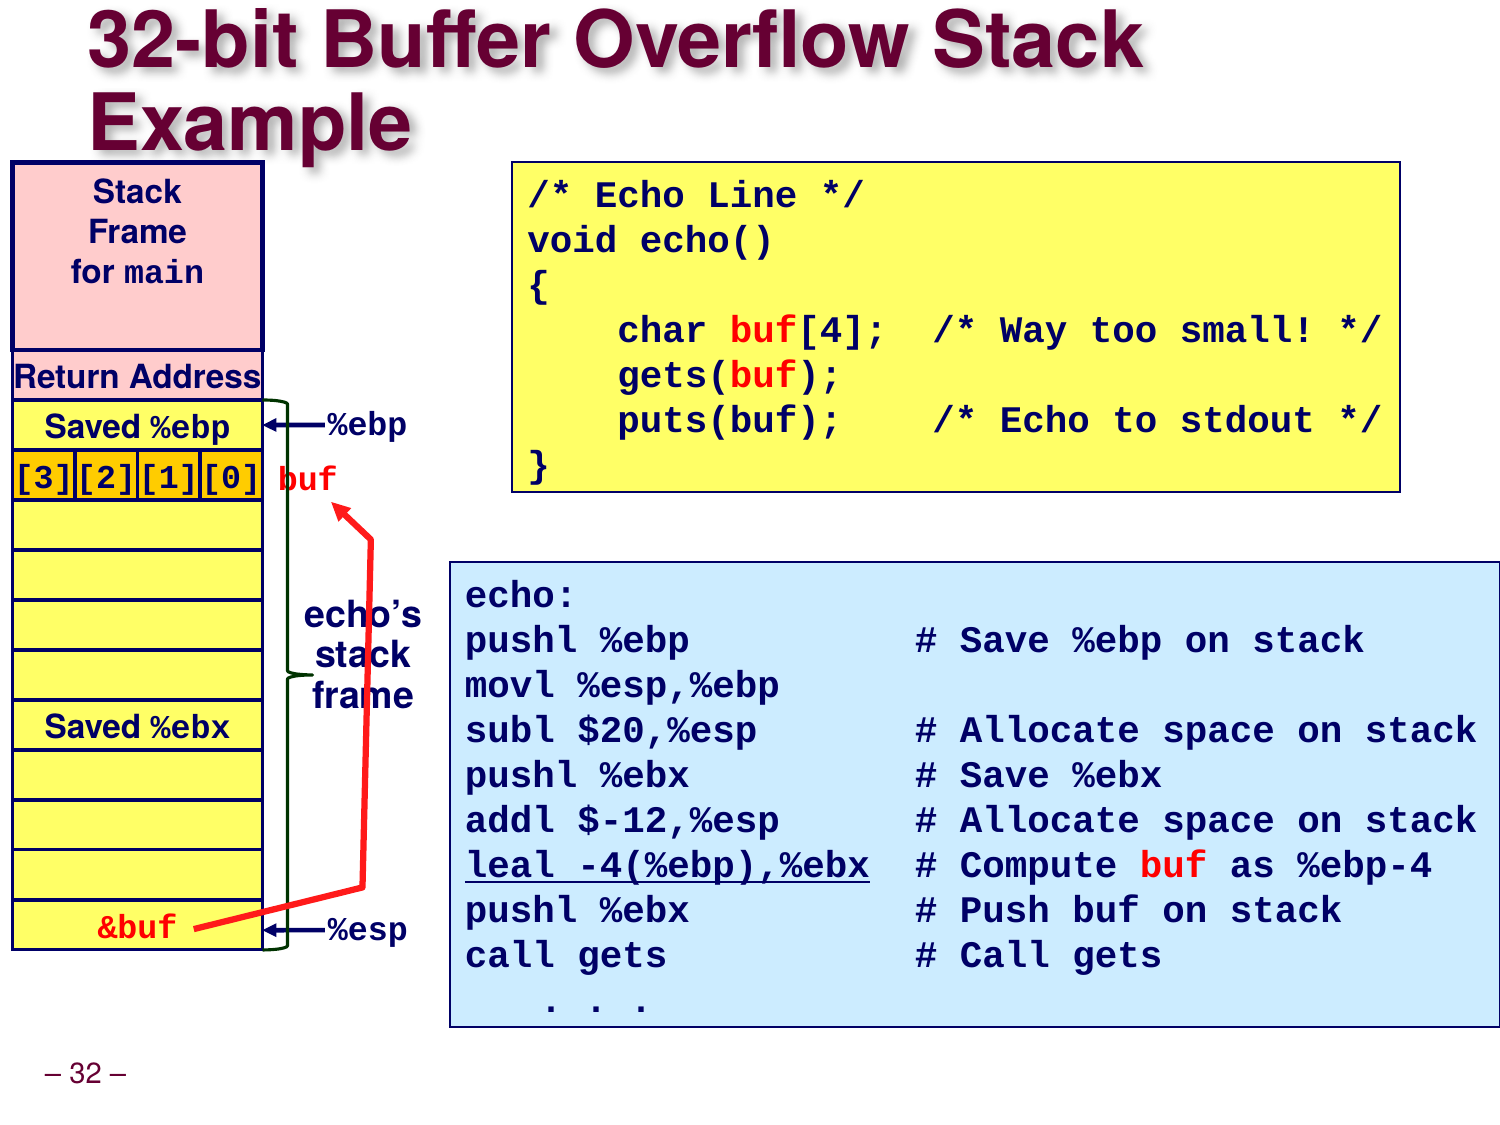

# 32-bit Buffer Overflow Stack Example
Stack
Frame
for main
Return Address
%ebp
Saved %ebp

[3]
[2]
[1]
[0]
buf

echo’s
stack
frame

Saved %ebx

&buf
%esp

/* Echo Line */
void echo()
{
    char buf[4];  /* Way too small! */
    gets(buf);
    puts(buf);    /* Echo to stdout */
}
echo:
pushl %ebp          # Save %ebp on stack
movl %esp,%ebp
subl $20,%esp       # Allocate space on stack
pushl %ebx          # Save %ebx
addl $-12,%esp      # Allocate space on stack
leal -4(%ebp),%ebx  # Compute buf as %ebp-4
pushl %ebx          # Push buf on stack
call gets           # Call gets
	. . .